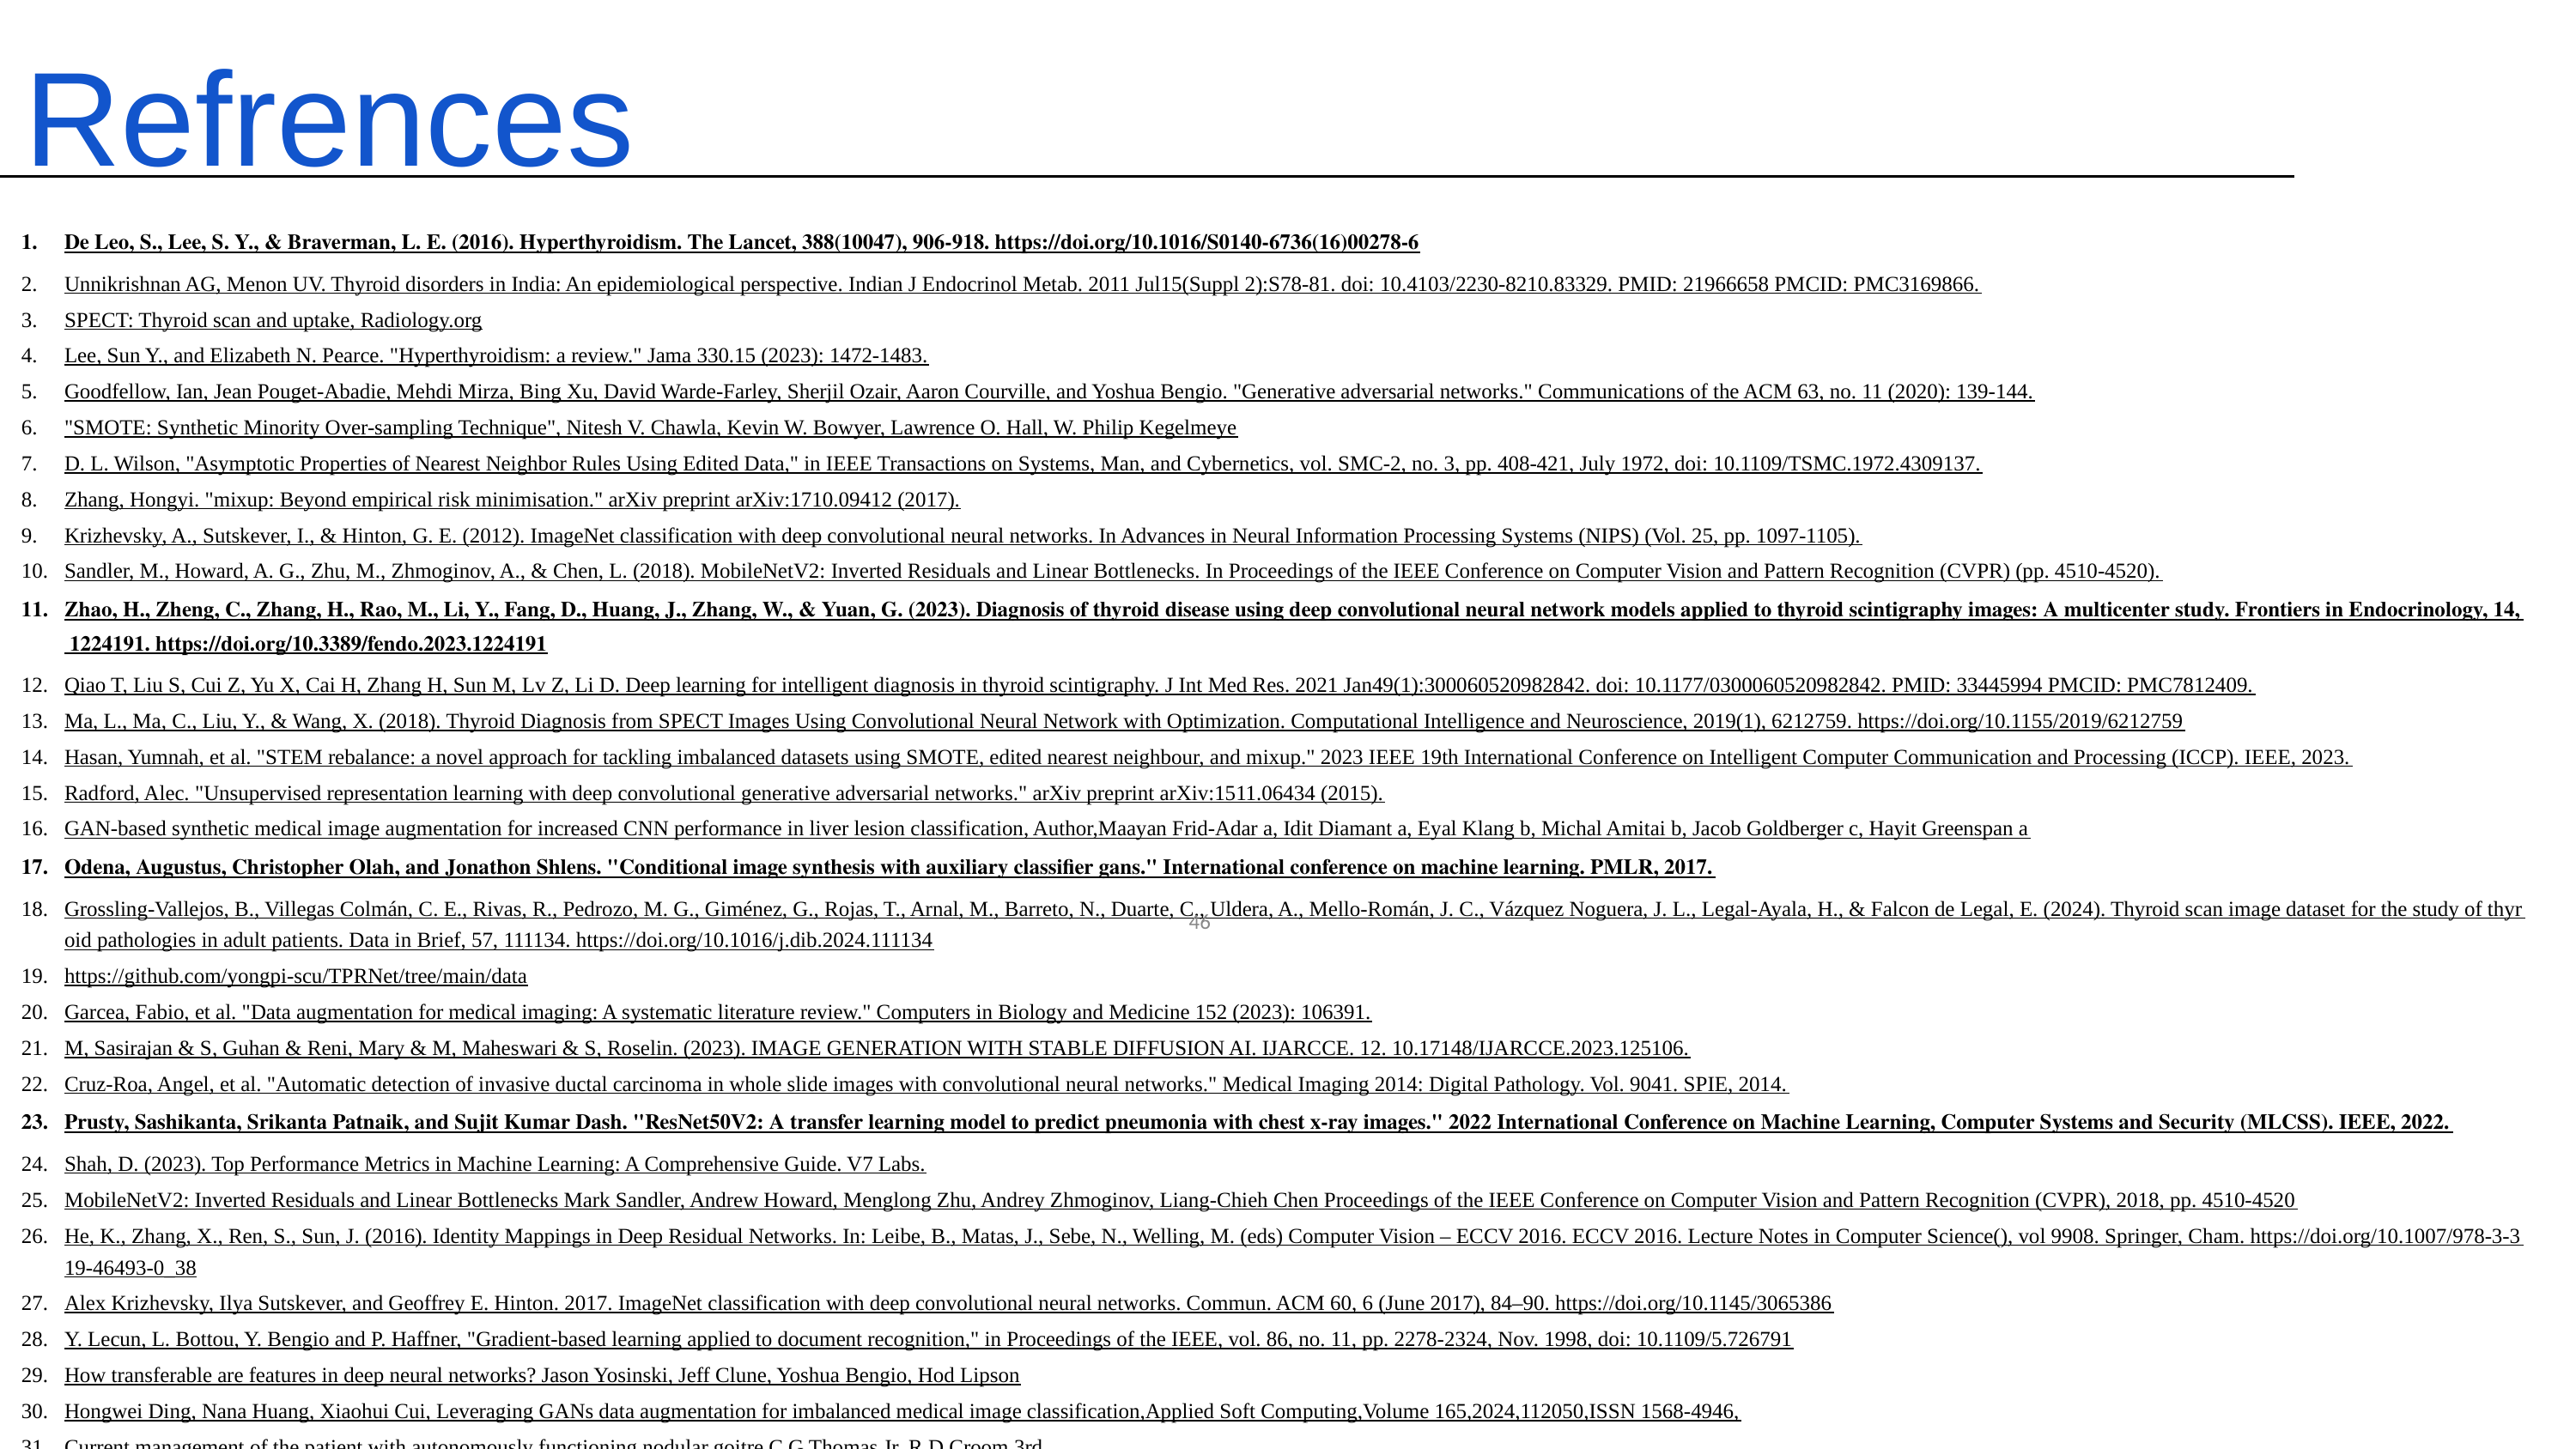

Refrences
De Leo, S., Lee, S. Y., & Braverman, L. E. (2016). Hyperthyroidism. The Lancet, 388(10047), 906-918. https://doi.org/10.1016/S0140-6736(16)00278-6
Unnikrishnan AG, Menon UV. Thyroid disorders in India: An epidemiological perspective. Indian J Endocrinol Metab. 2011 Jul15(Suppl 2):S78-81. doi: 10.4103/2230-8210.83329. PMID: 21966658 PMCID: PMC3169866.
SPECT: Thyroid scan and uptake, Radiology.org
Lee, Sun Y., and Elizabeth N. Pearce. "Hyperthyroidism: a review." Jama 330.15 (2023): 1472-1483.
Goodfellow, Ian, Jean Pouget-Abadie, Mehdi Mirza, Bing Xu, David Warde-Farley, Sherjil Ozair, Aaron Courville, and Yoshua Bengio. "Generative adversarial networks." Communications of the ACM 63, no. 11 (2020): 139-144.
"SMOTE: Synthetic Minority Over-sampling Technique", Nitesh V. Chawla, Kevin W. Bowyer, Lawrence O. Hall, W. Philip Kegelmeye
D. L. Wilson, "Asymptotic Properties of Nearest Neighbor Rules Using Edited Data," in IEEE Transactions on Systems, Man, and Cybernetics, vol. SMC-2, no. 3, pp. 408-421, July 1972, doi: 10.1109/TSMC.1972.4309137.
Zhang, Hongyi. "mixup: Beyond empirical risk minimisation." arXiv preprint arXiv:1710.09412 (2017).
Krizhevsky, A., Sutskever, I., & Hinton, G. E. (2012). ImageNet classification with deep convolutional neural networks. In Advances in Neural Information Processing Systems (NIPS) (Vol. 25, pp. 1097-1105).
Sandler, M., Howard, A. G., Zhu, M., Zhmoginov, A., & Chen, L. (2018). MobileNetV2: Inverted Residuals and Linear Bottlenecks. In Proceedings of the IEEE Conference on Computer Vision and Pattern Recognition (CVPR) (pp. 4510-4520).
Zhao, H., Zheng, C., Zhang, H., Rao, M., Li, Y., Fang, D., Huang, J., Zhang, W., & Yuan, G. (2023). Diagnosis of thyroid disease using deep convolutional neural network models applied to thyroid scintigraphy images: A multicenter study. Frontiers in Endocrinology, 14, 1224191. https://doi.org/10.3389/fendo.2023.1224191
Qiao T, Liu S, Cui Z, Yu X, Cai H, Zhang H, Sun M, Lv Z, Li D. Deep learning for intelligent diagnosis in thyroid scintigraphy. J Int Med Res. 2021 Jan49(1):300060520982842. doi: 10.1177/0300060520982842. PMID: 33445994 PMCID: PMC7812409.
Ma, L., Ma, C., Liu, Y., & Wang, X. (2018). Thyroid Diagnosis from SPECT Images Using Convolutional Neural Network with Optimization. Computational Intelligence and Neuroscience, 2019(1), 6212759. https://doi.org/10.1155/2019/6212759
Hasan, Yumnah, et al. "STEM rebalance: a novel approach for tackling imbalanced datasets using SMOTE, edited nearest neighbour, and mixup." 2023 IEEE 19th International Conference on Intelligent Computer Communication and Processing (ICCP). IEEE, 2023.
Radford, Alec. "Unsupervised representation learning with deep convolutional generative adversarial networks." arXiv preprint arXiv:1511.06434 (2015).
GAN-based synthetic medical image augmentation for increased CNN performance in liver lesion classification, Author,Maayan Frid-Adar a, Idit Diamant a, Eyal Klang b, Michal Amitai b, Jacob Goldberger c, Hayit Greenspan a
Odena, Augustus, Christopher Olah, and Jonathon Shlens. "Conditional image synthesis with auxiliary classifier gans." International conference on machine learning. PMLR, 2017.
Grossling-Vallejos, B., Villegas Colmán, C. E., Rivas, R., Pedrozo, M. G., Giménez, G., Rojas, T., Arnal, M., Barreto, N., Duarte, C., Uldera, A., Mello-Román, J. C., Vázquez Noguera, J. L., Legal-Ayala, H., & Falcon de Legal, E. (2024). Thyroid scan image dataset for the study of thyroid pathologies in adult patients. Data in Brief, 57, 111134. https://doi.org/10.1016/j.dib.2024.111134
https://github.com/yongpi-scu/TPRNet/tree/main/data
Garcea, Fabio, et al. "Data augmentation for medical imaging: A systematic literature review." Computers in Biology and Medicine 152 (2023): 106391.
M, Sasirajan & S, Guhan & Reni, Mary & M, Maheswari & S, Roselin. (2023). IMAGE GENERATION WITH STABLE DIFFUSION AI. IJARCCE. 12. 10.17148/IJARCCE.2023.125106.
Cruz-Roa, Angel, et al. "Automatic detection of invasive ductal carcinoma in whole slide images with convolutional neural networks." Medical Imaging 2014: Digital Pathology. Vol. 9041. SPIE, 2014.
Prusty, Sashikanta, Srikanta Patnaik, and Sujit Kumar Dash. "ResNet50V2: A transfer learning model to predict pneumonia with chest x-ray images." 2022 International Conference on Machine Learning, Computer Systems and Security (MLCSS). IEEE, 2022.
Shah, D. (2023). Top Performance Metrics in Machine Learning: A Comprehensive Guide. V7 Labs.
MobileNetV2: Inverted Residuals and Linear Bottlenecks Mark Sandler, Andrew Howard, Menglong Zhu, Andrey Zhmoginov, Liang-Chieh Chen Proceedings of the IEEE Conference on Computer Vision and Pattern Recognition (CVPR), 2018, pp. 4510-4520
He, K., Zhang, X., Ren, S., Sun, J. (2016). Identity Mappings in Deep Residual Networks. In: Leibe, B., Matas, J., Sebe, N., Welling, M. (eds) Computer Vision – ECCV 2016. ECCV 2016. Lecture Notes in Computer Science(), vol 9908. Springer, Cham. https://doi.org/10.1007/978-3-319-46493-0_38
Alex Krizhevsky, Ilya Sutskever, and Geoffrey E. Hinton. 2017. ImageNet classification with deep convolutional neural networks. Commun. ACM 60, 6 (June 2017), 84–90. https://doi.org/10.1145/3065386
Y. Lecun, L. Bottou, Y. Bengio and P. Haffner, "Gradient-based learning applied to document recognition," in Proceedings of the IEEE, vol. 86, no. 11, pp. 2278-2324, Nov. 1998, doi: 10.1109/5.726791
How transferable are features in deep neural networks? Jason Yosinski, Jeff Clune, Yoshua Bengio, Hod Lipson
Hongwei Ding, Nana Huang, Xiaohui Cui, Leveraging GANs data augmentation for imbalanced medical image classification,Applied Soft Computing,Volume 165,2024,112050,ISSN 1568-4946,
Current management of the patient with autonomously functioning nodular goitre C G Thomas Jr, R D Croom 3rd
46